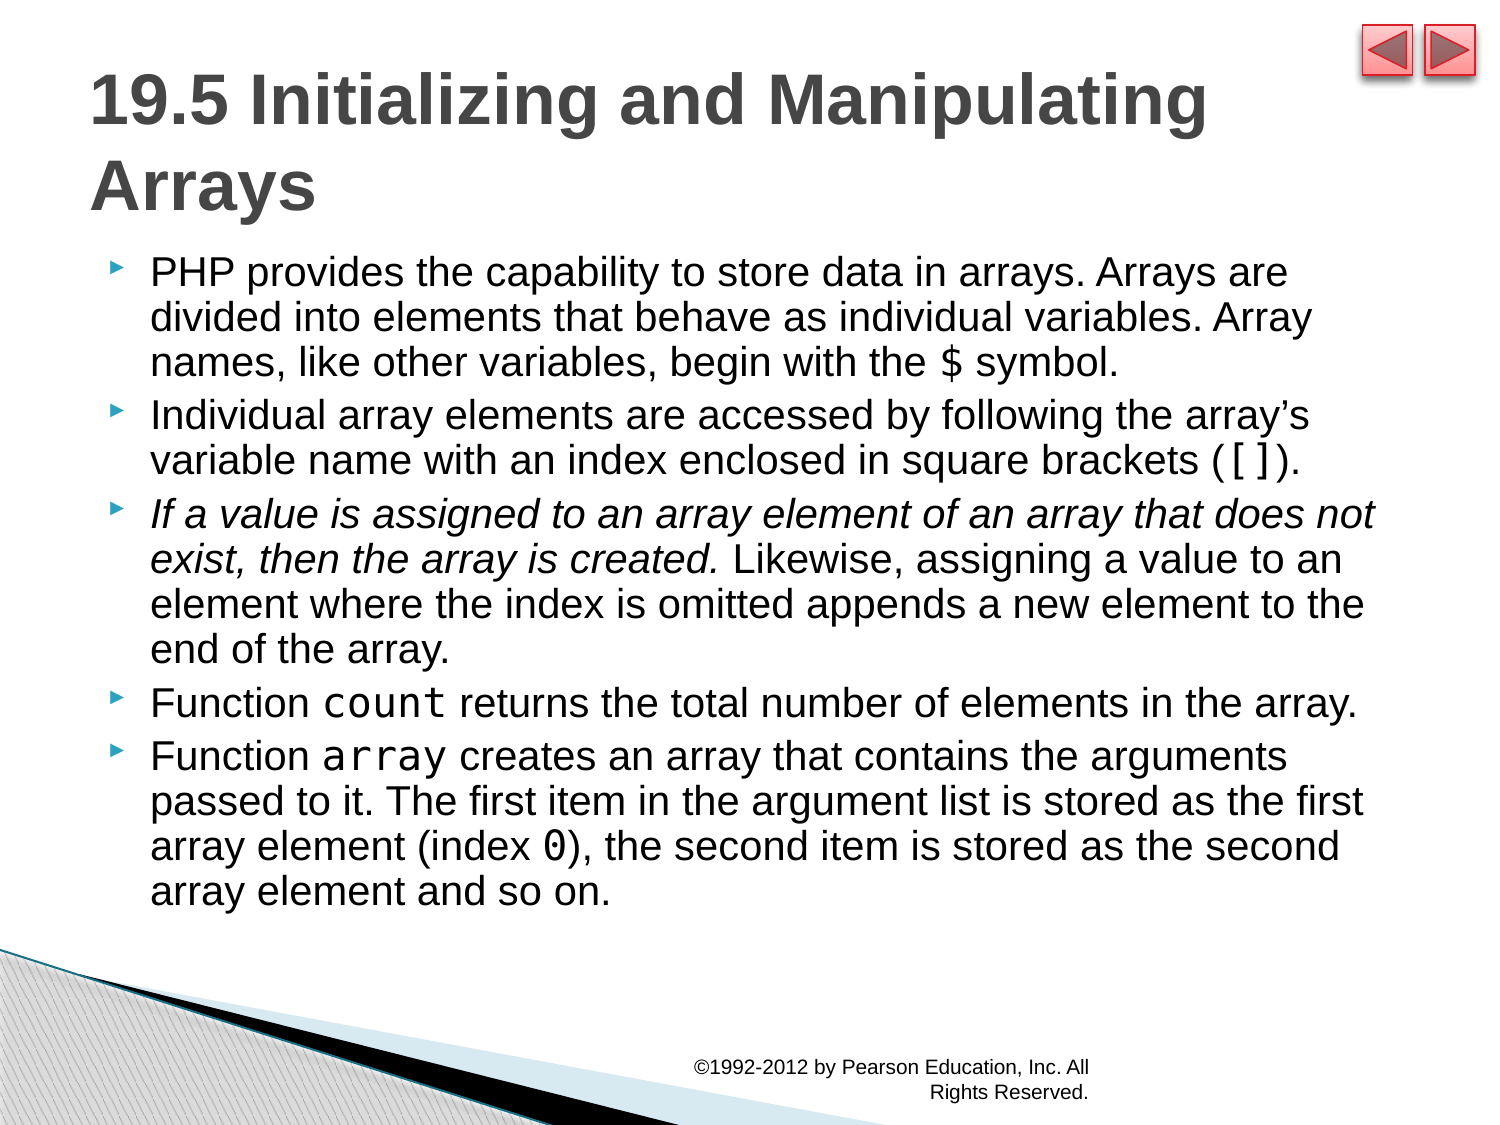

# 19.5 Initializing and Manipulating Arrays
PHP provides the capability to store data in arrays. Arrays are divided into elements that behave as individual variables. Array names, like other variables, begin with the $ symbol.
Individual array elements are accessed by following the array’s variable name with an index enclosed in square brackets ([]).
If a value is assigned to an array element of an array that does not exist, then the array is created. Likewise, assigning a value to an element where the index is omitted appends a new element to the end of the array.
Function count returns the total number of elements in the array.
Function array creates an array that contains the arguments passed to it. The first item in the argument list is stored as the first array element (index 0), the second item is stored as the second array element and so on.
©1992-2012 by Pearson Education, Inc. All Rights Reserved.